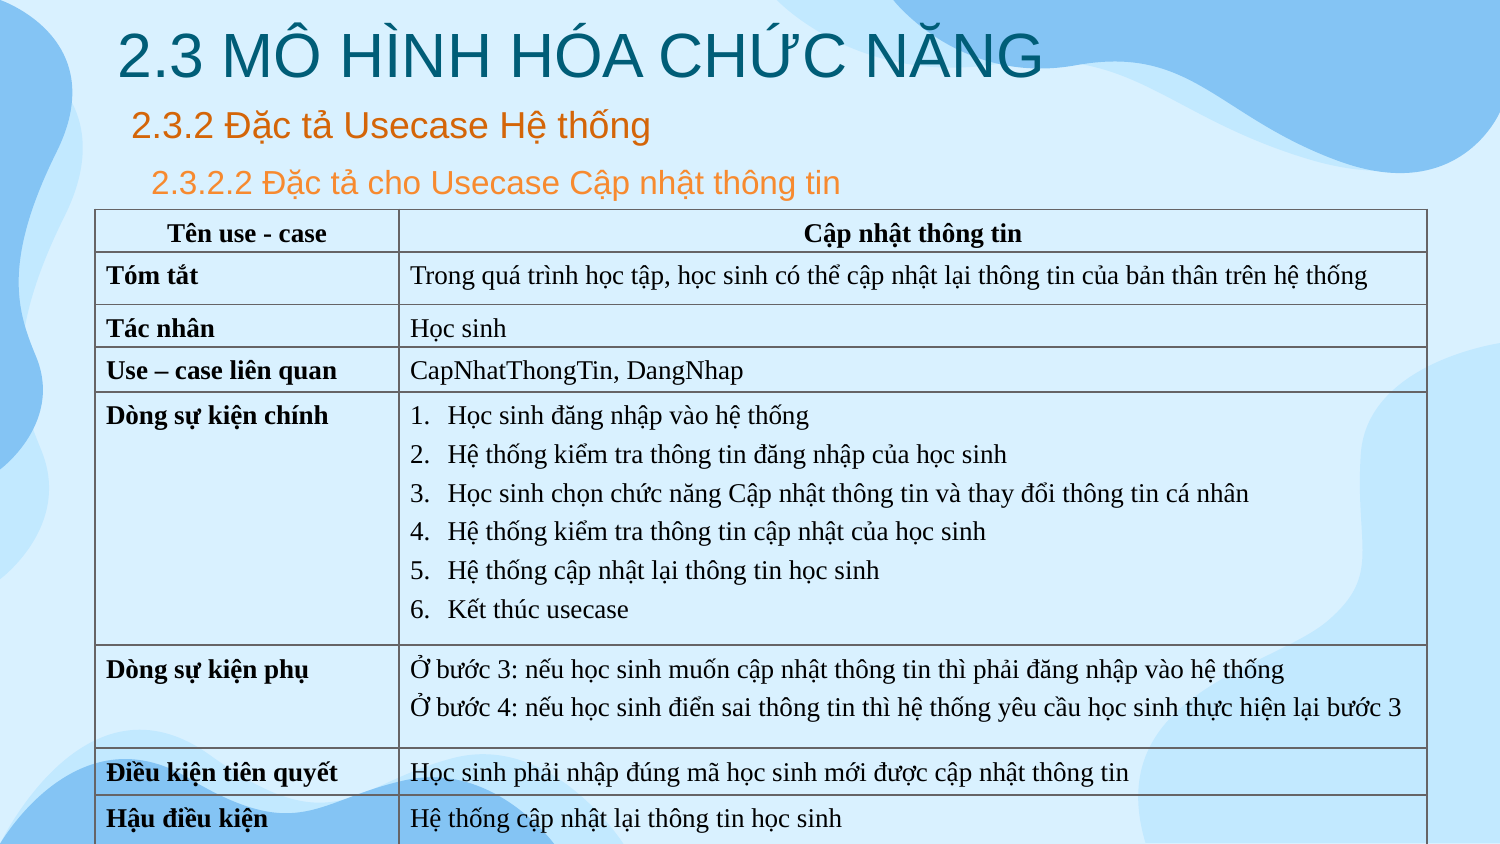

# 2.3 MÔ HÌNH HÓA CHỨC NĂNG
2.3.2 Đặc tả Usecase Hệ thống
2.3.2.2 Đặc tả cho Usecase Cập nhật thông tin
| Tên use - case | Cập nhật thông tin |
| --- | --- |
| Tóm tắt | Trong quá trình học tập, học sinh có thể cập nhật lại thông tin của bản thân trên hệ thống |
| Tác nhân | Học sinh |
| Use – case liên quan | CapNhatThongTin, DangNhap |
| Dòng sự kiện chính | Học sinh đăng nhập vào hệ thống Hệ thống kiểm tra thông tin đăng nhập của học sinh Học sinh chọn chức năng Cập nhật thông tin và thay đổi thông tin cá nhân Hệ thống kiểm tra thông tin cập nhật của học sinh Hệ thống cập nhật lại thông tin học sinh Kết thúc usecase |
| Dòng sự kiện phụ | Ở bước 3: nếu học sinh muốn cập nhật thông tin thì phải đăng nhập vào hệ thống Ở bước 4: nếu học sinh điển sai thông tin thì hệ thống yêu cầu học sinh thực hiện lại bước 3 |
| Điều kiện tiên quyết | Học sinh phải nhập đúng mã học sinh mới được cập nhật thông tin |
| Hậu điều kiện | Hệ thống cập nhật lại thông tin học sinh |